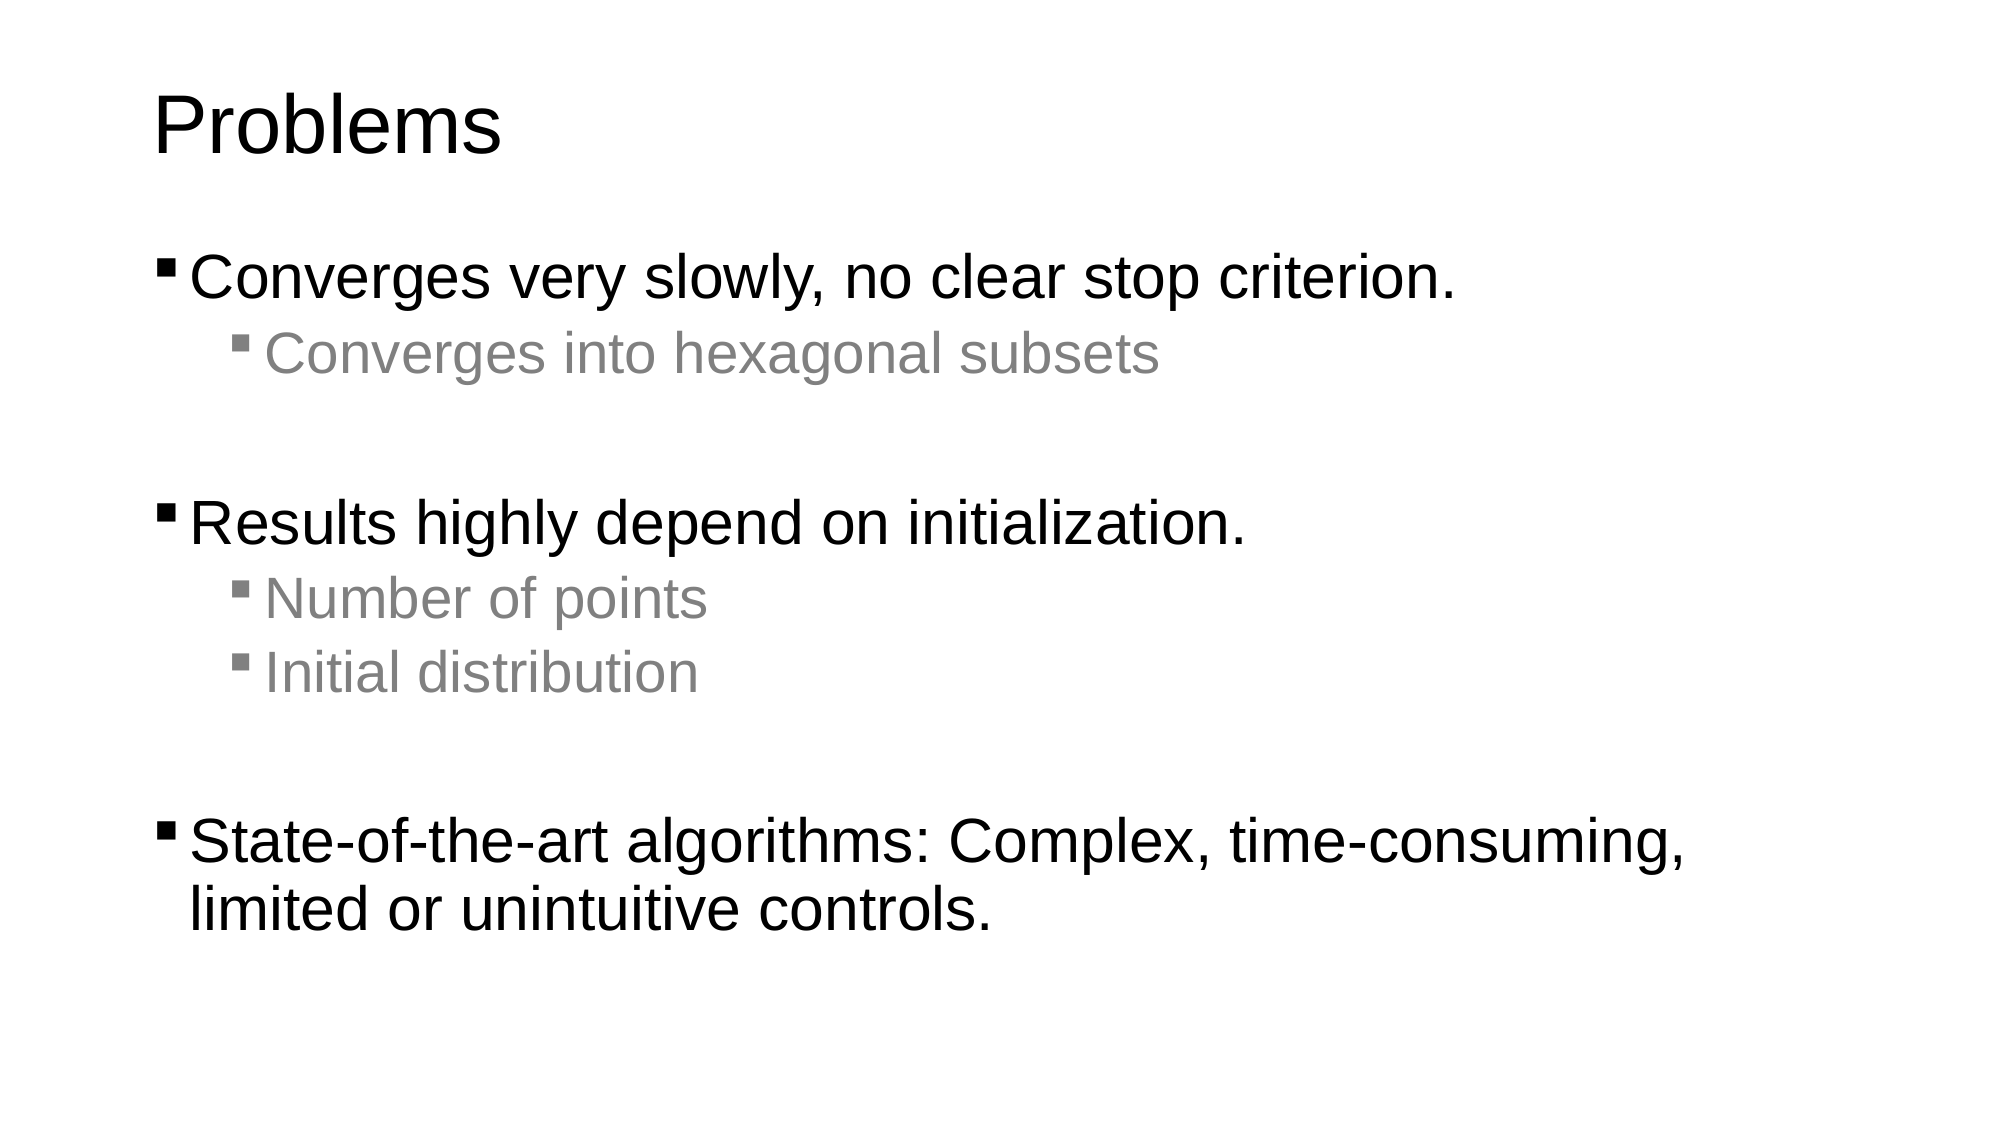

# Problems
Converges very slowly, no clear stop criterion.
Converges into hexagonal subsets

Results highly depend on initialization.
Number of points
Initial distribution

State-of-the-art algorithms: Complex, time-consuming, limited or unintuitive controls.